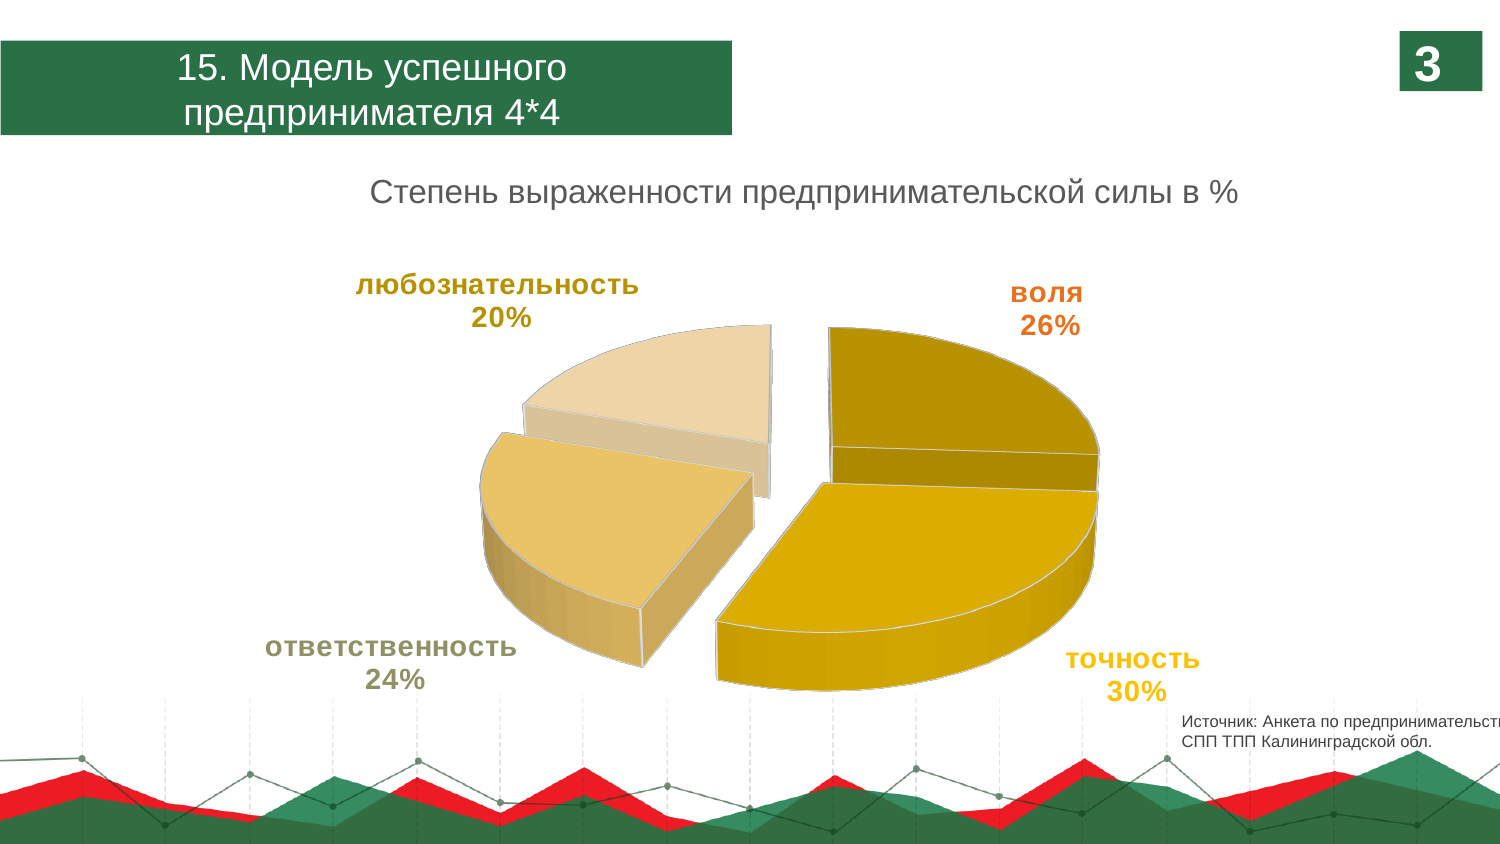

37

15. Модель успешного предпринимателя 4*4

[unsupported chart]

Степень выраженности предпринимательской силы в %

Источник: Анкета по предпринимательству
СПП ТПП Калининградской обл.